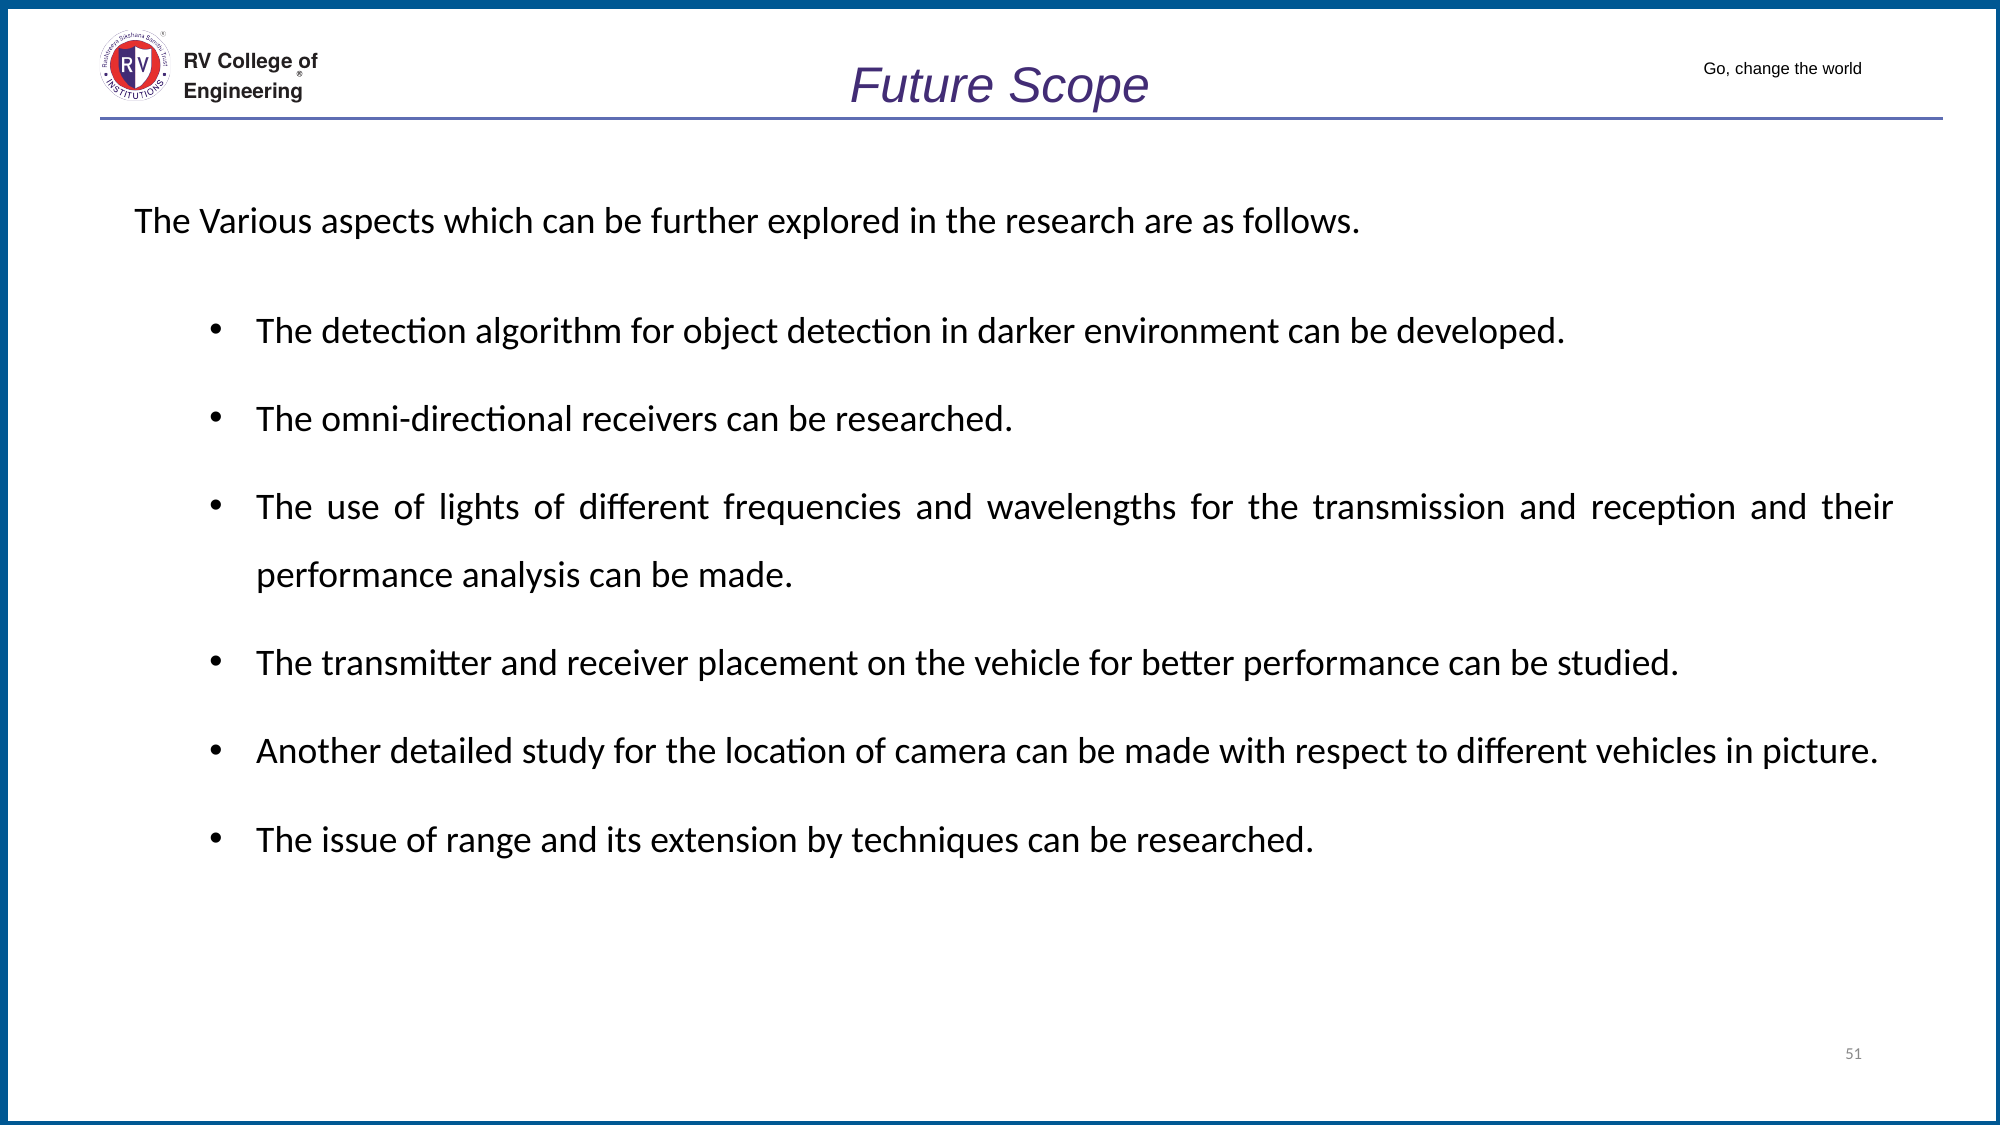

RV College of
Engineering
# Go, change the world
Future Scope

The Various aspects which can be further explored in the research are as follows.
The detection algorithm for object detection in darker environment can be developed.
The omni-directional receivers can be researched.
The use of lights of different frequencies and wavelengths for the transmission and reception and their performance analysis can be made.
The transmitter and receiver placement on the vehicle for better performance can be studied.
Another detailed study for the location of camera can be made with respect to different vehicles in picture.
The issue of range and its extension by techniques can be researched.

51